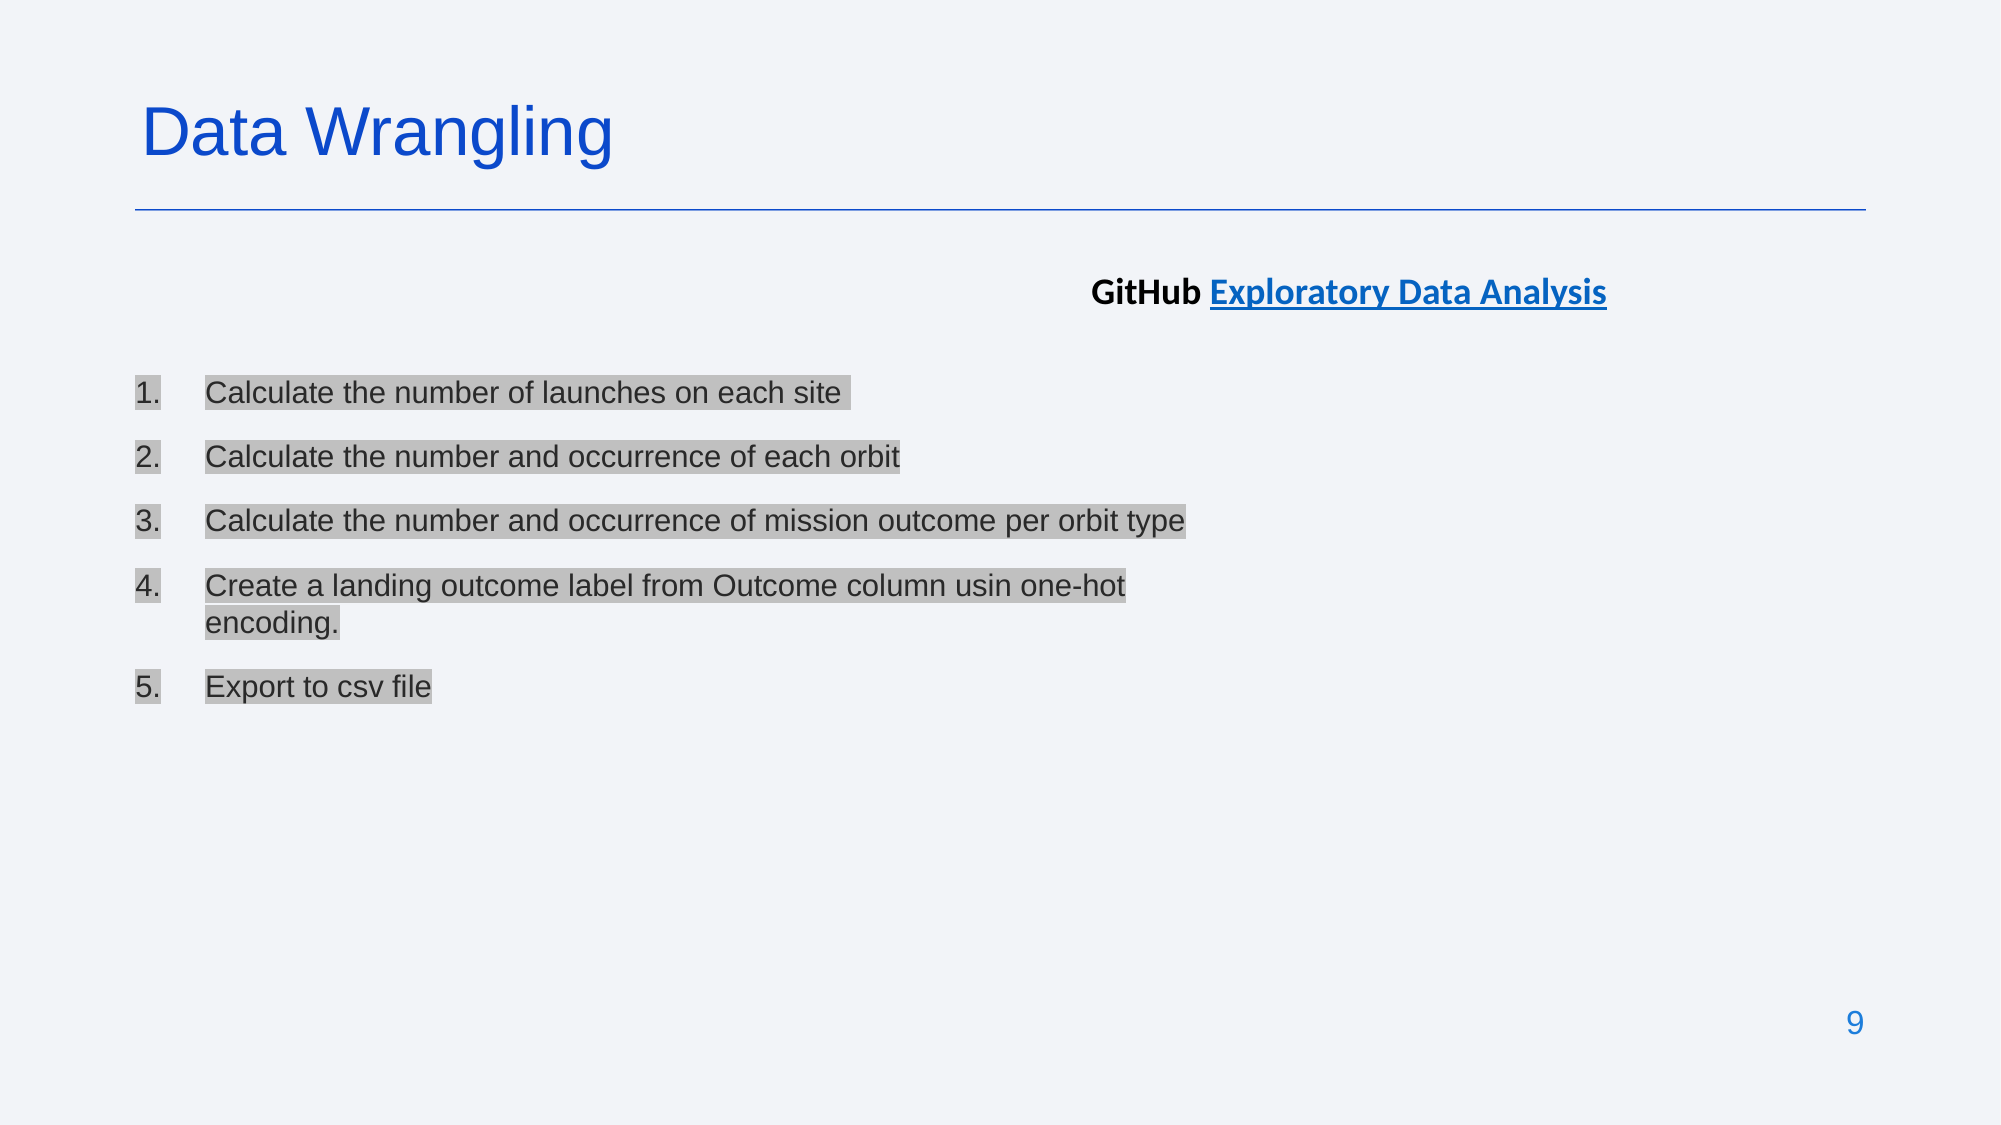

Data Wrangling
GitHub Exploratory Data Analysis

Calculate the number of launches on each site
Calculate the number and occurrence of each orbit
Calculate the number and occurrence of mission outcome per orbit type
Create a landing outcome label from Outcome column usin one-hot encoding.
Export to csv file

9